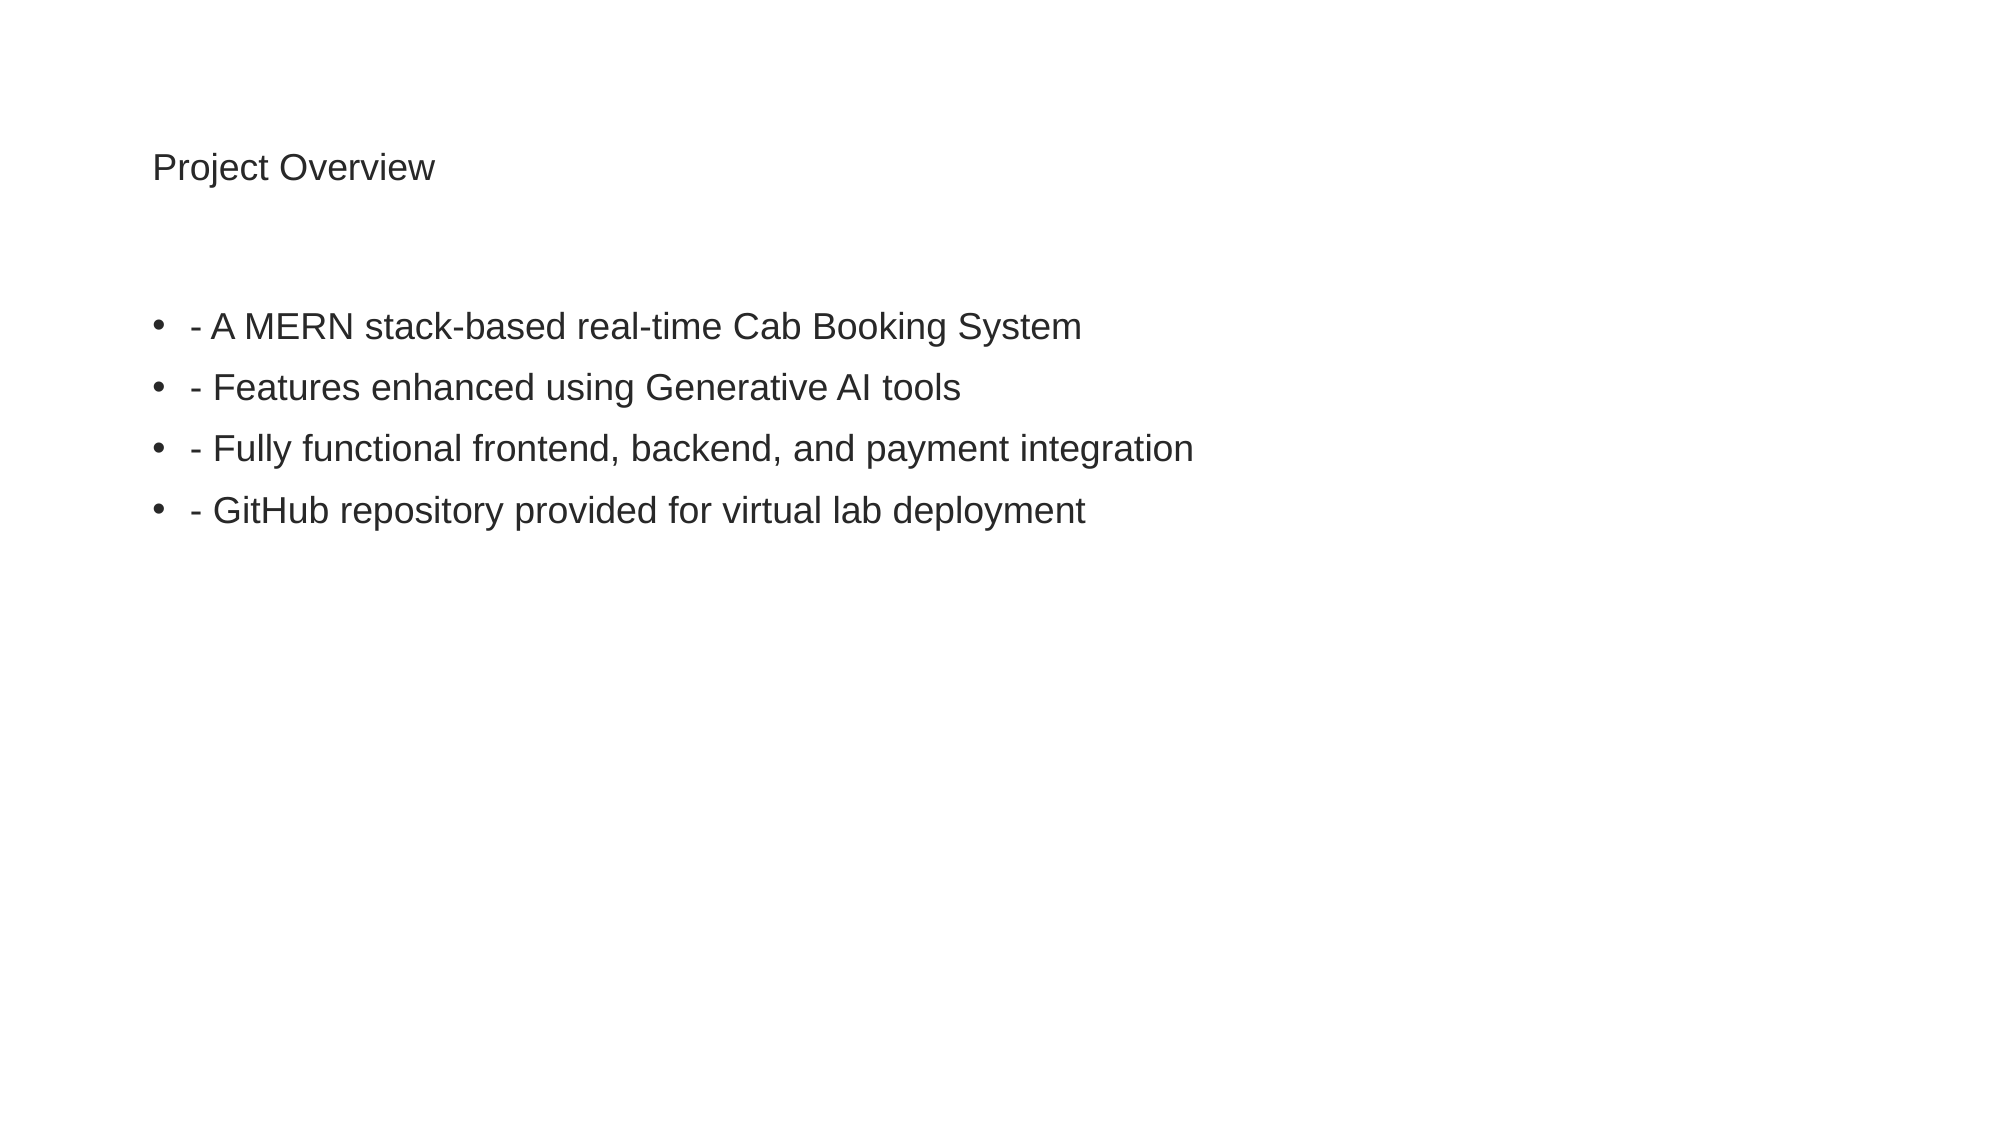

# Project Overview
- A MERN stack-based real-time Cab Booking System
- Features enhanced using Generative AI tools
- Fully functional frontend, backend, and payment integration
- GitHub repository provided for virtual lab deployment